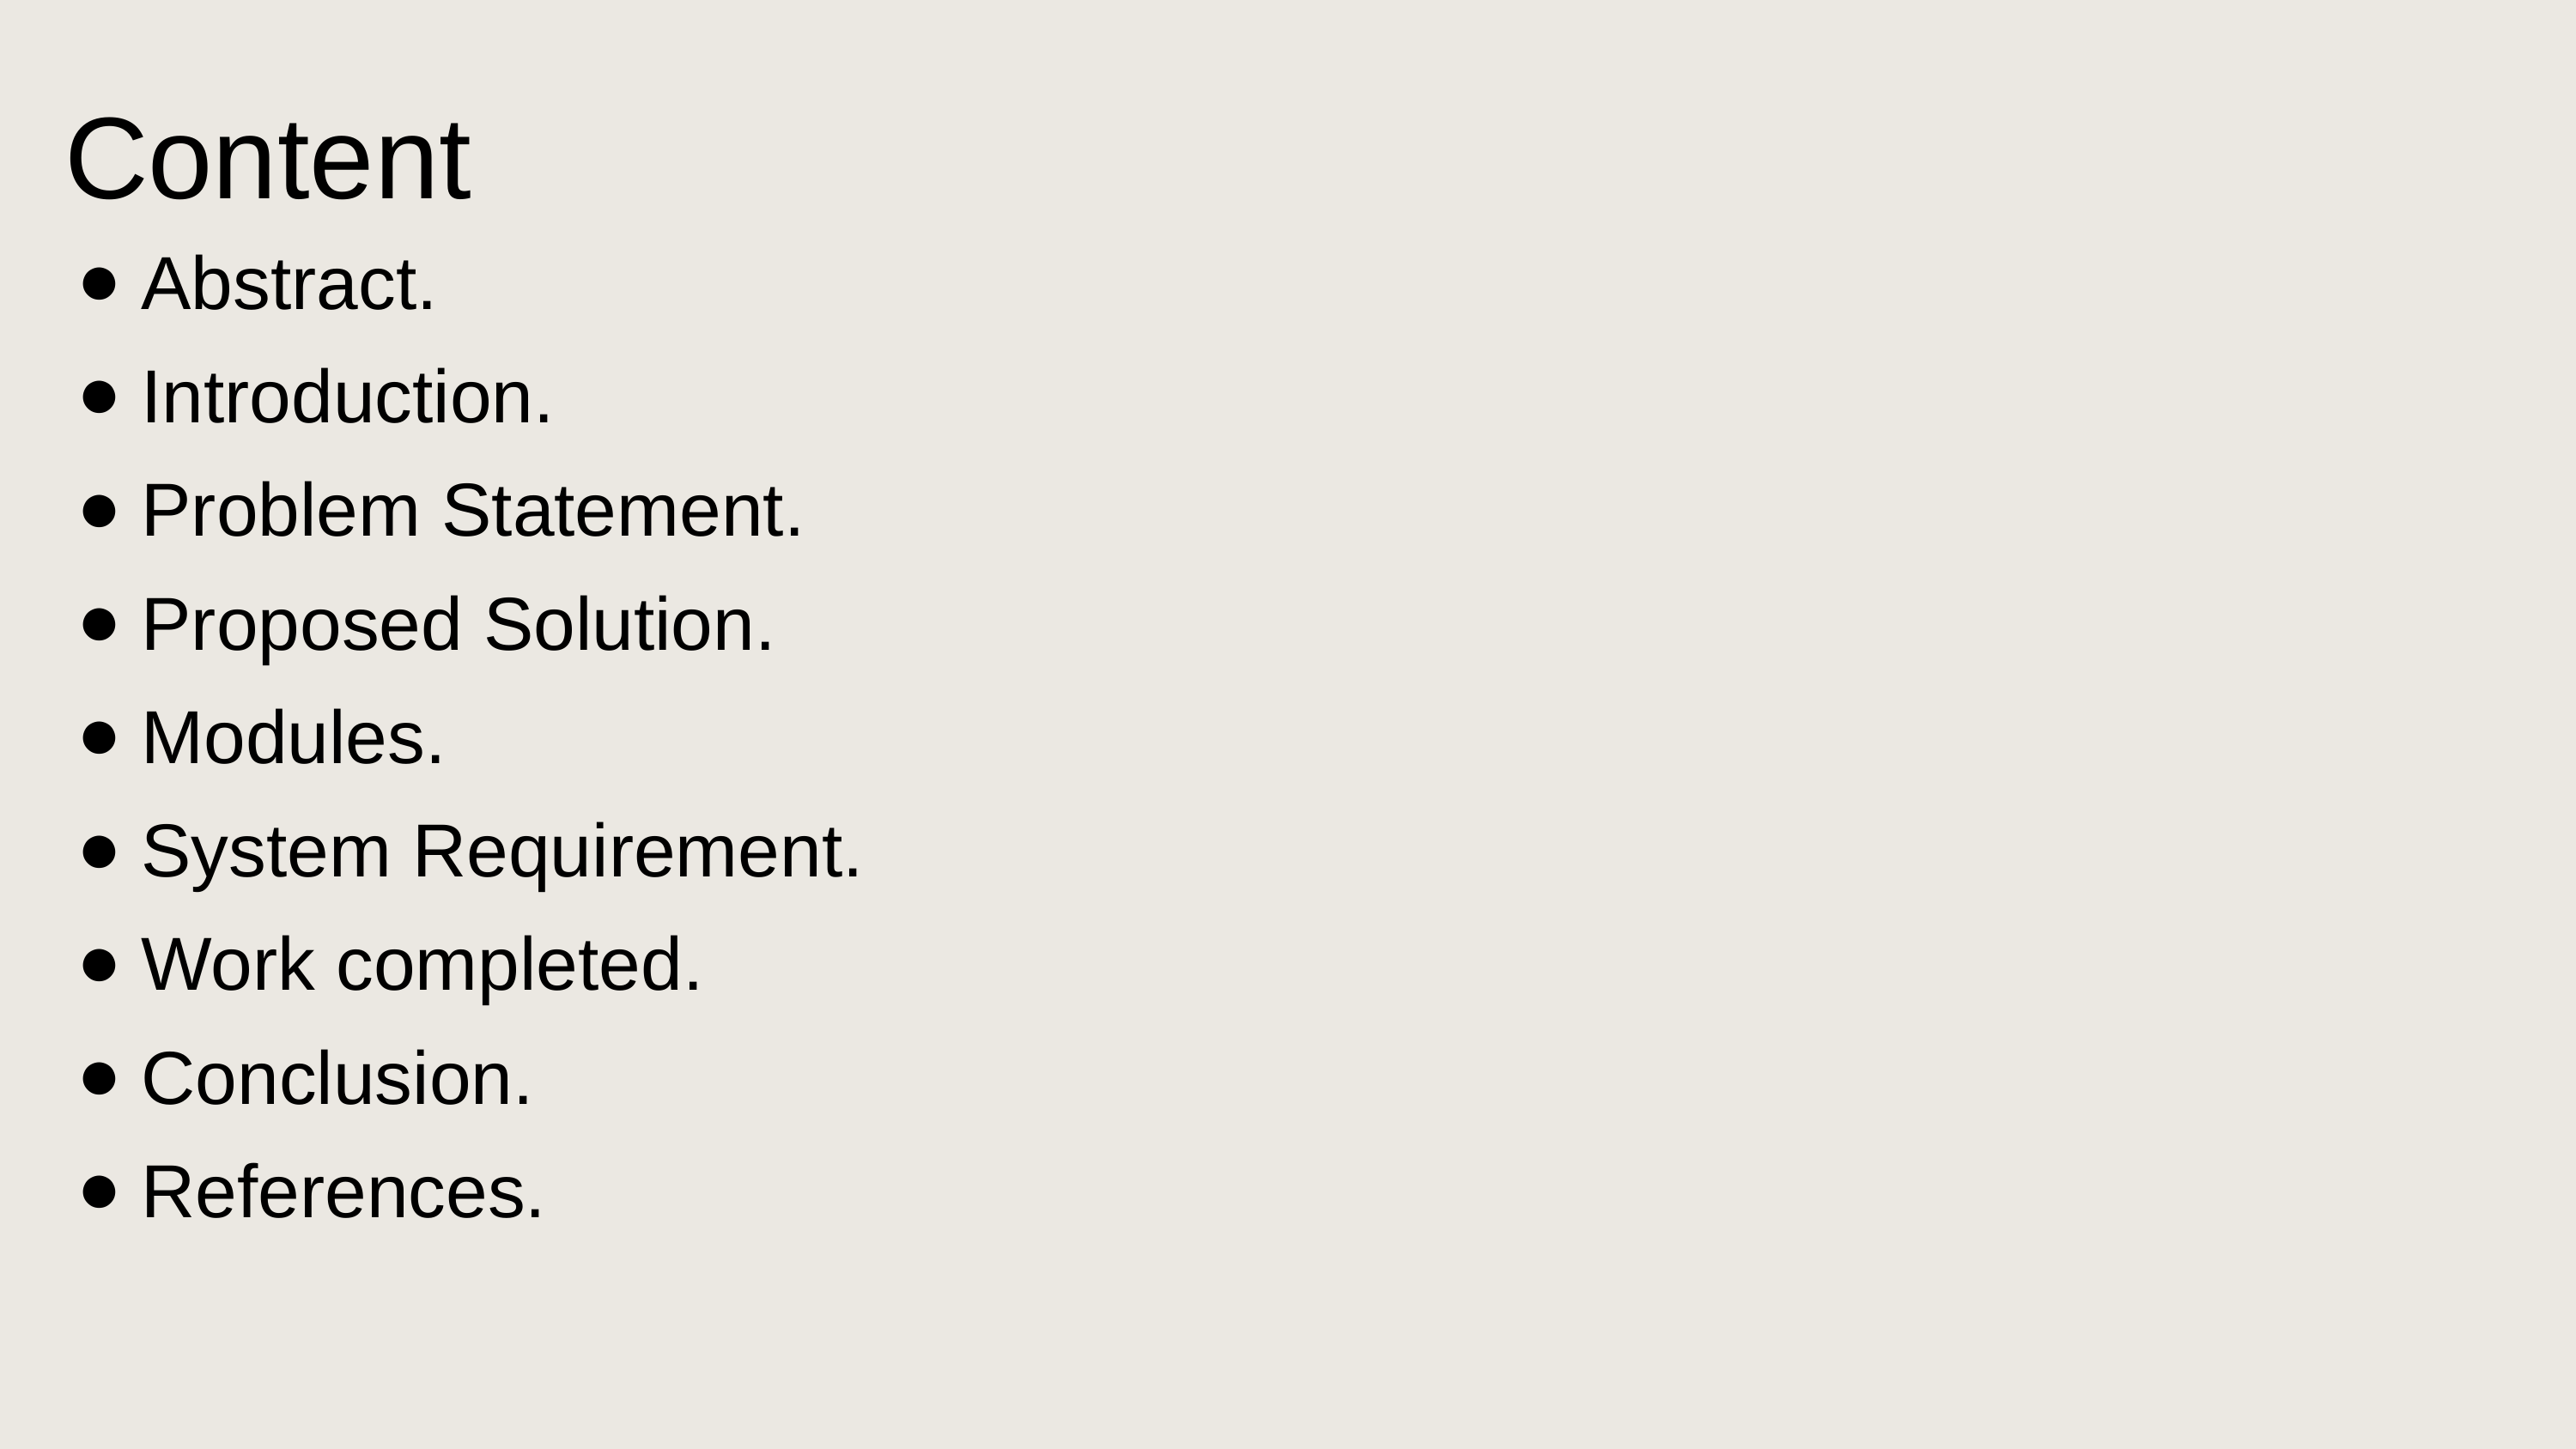

Content
Abstract.
Introduction.
Problem Statement.
Proposed Solution.
Modules.
System Requirement.
Work completed.
Conclusion.
References.